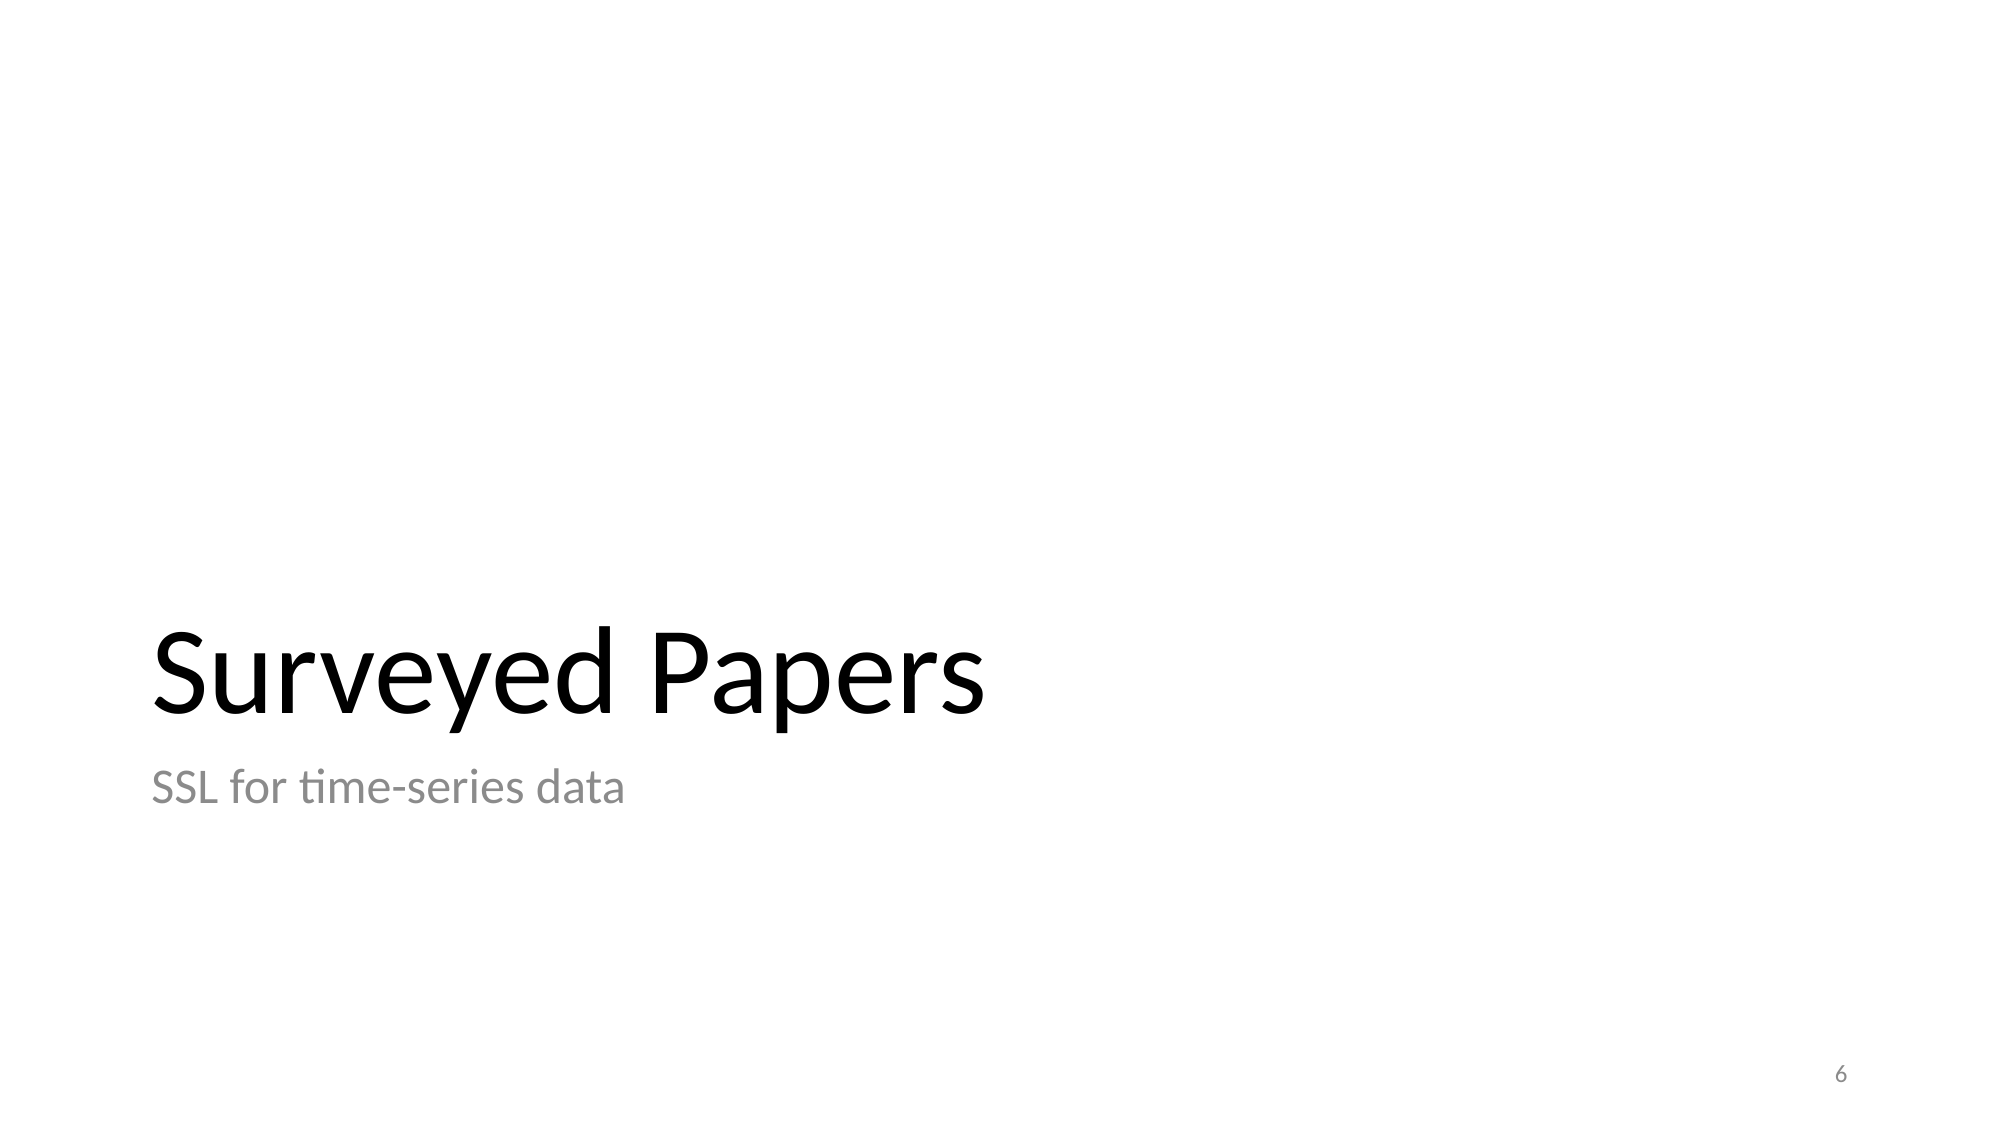

# Surveyed Papers
SSL for time-series data
6